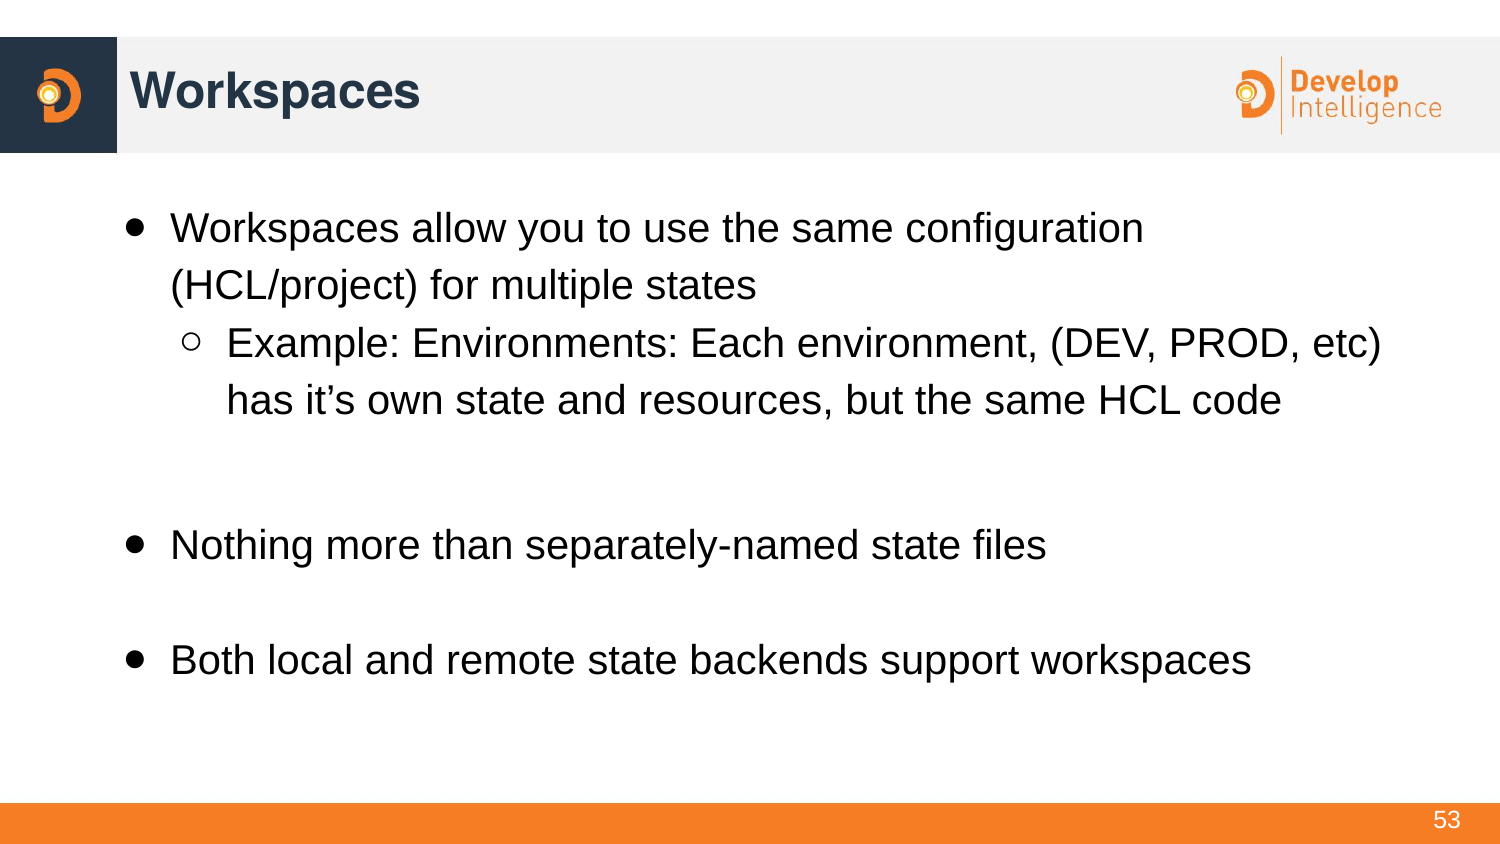

# Workspaces
Workspaces allow you to use the same configuration (HCL/project) for multiple states
Example: Environments: Each environment, (DEV, PROD, etc) has it’s own state and resources, but the same HCL code

Nothing more than separately-named state files

Both local and remote state backends support workspaces
53